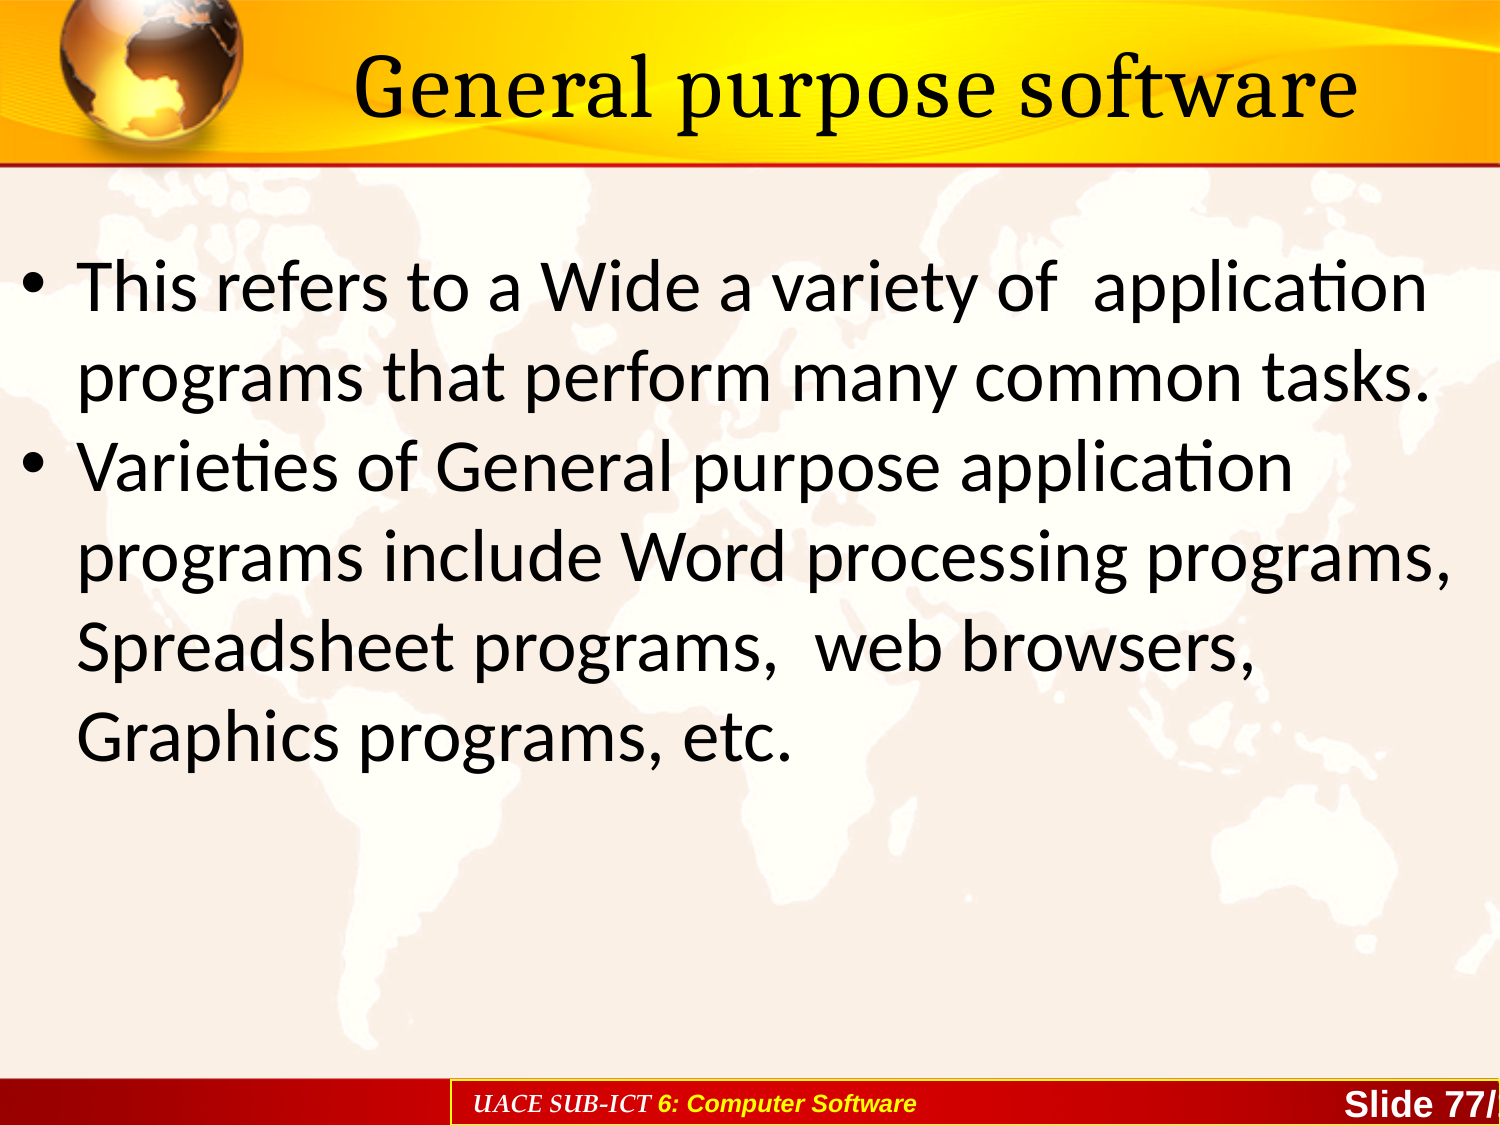

# General purpose software
This refers to a Wide a variety of  application programs that perform many common tasks.
Varieties of General purpose application programs include Word processing programs, Spreadsheet programs,  web browsers, Graphics programs, etc.